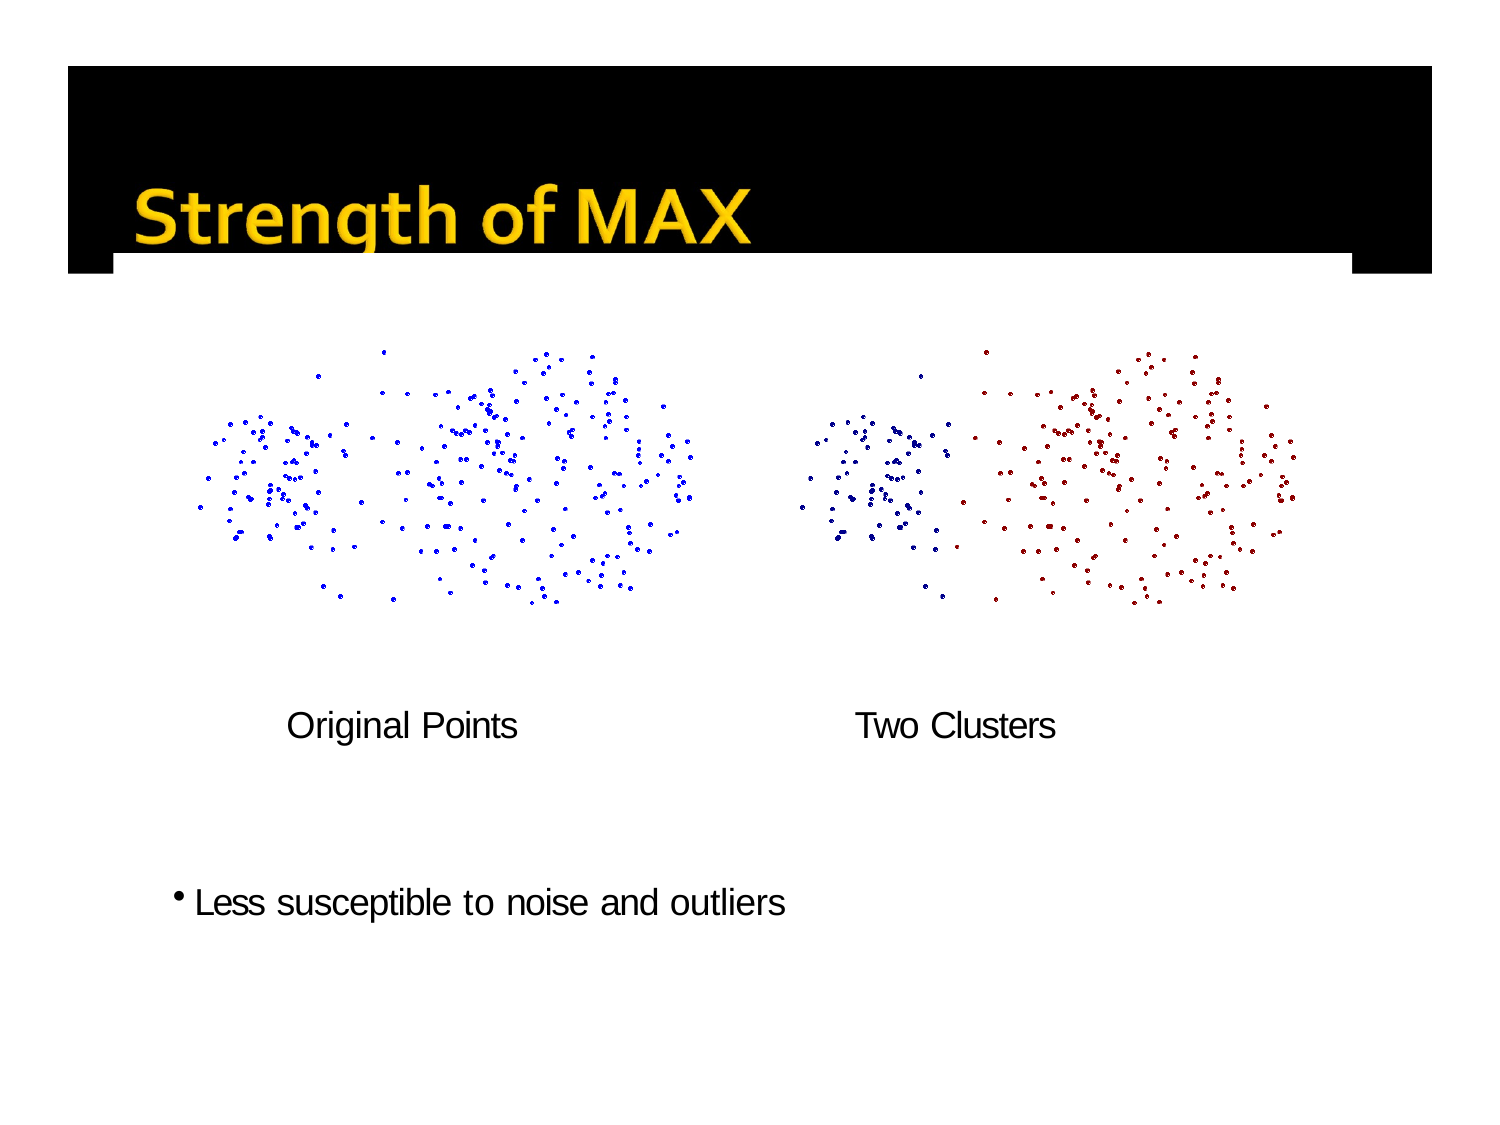

Original Points
Two Clusters
Less susceptible to noise and outliers